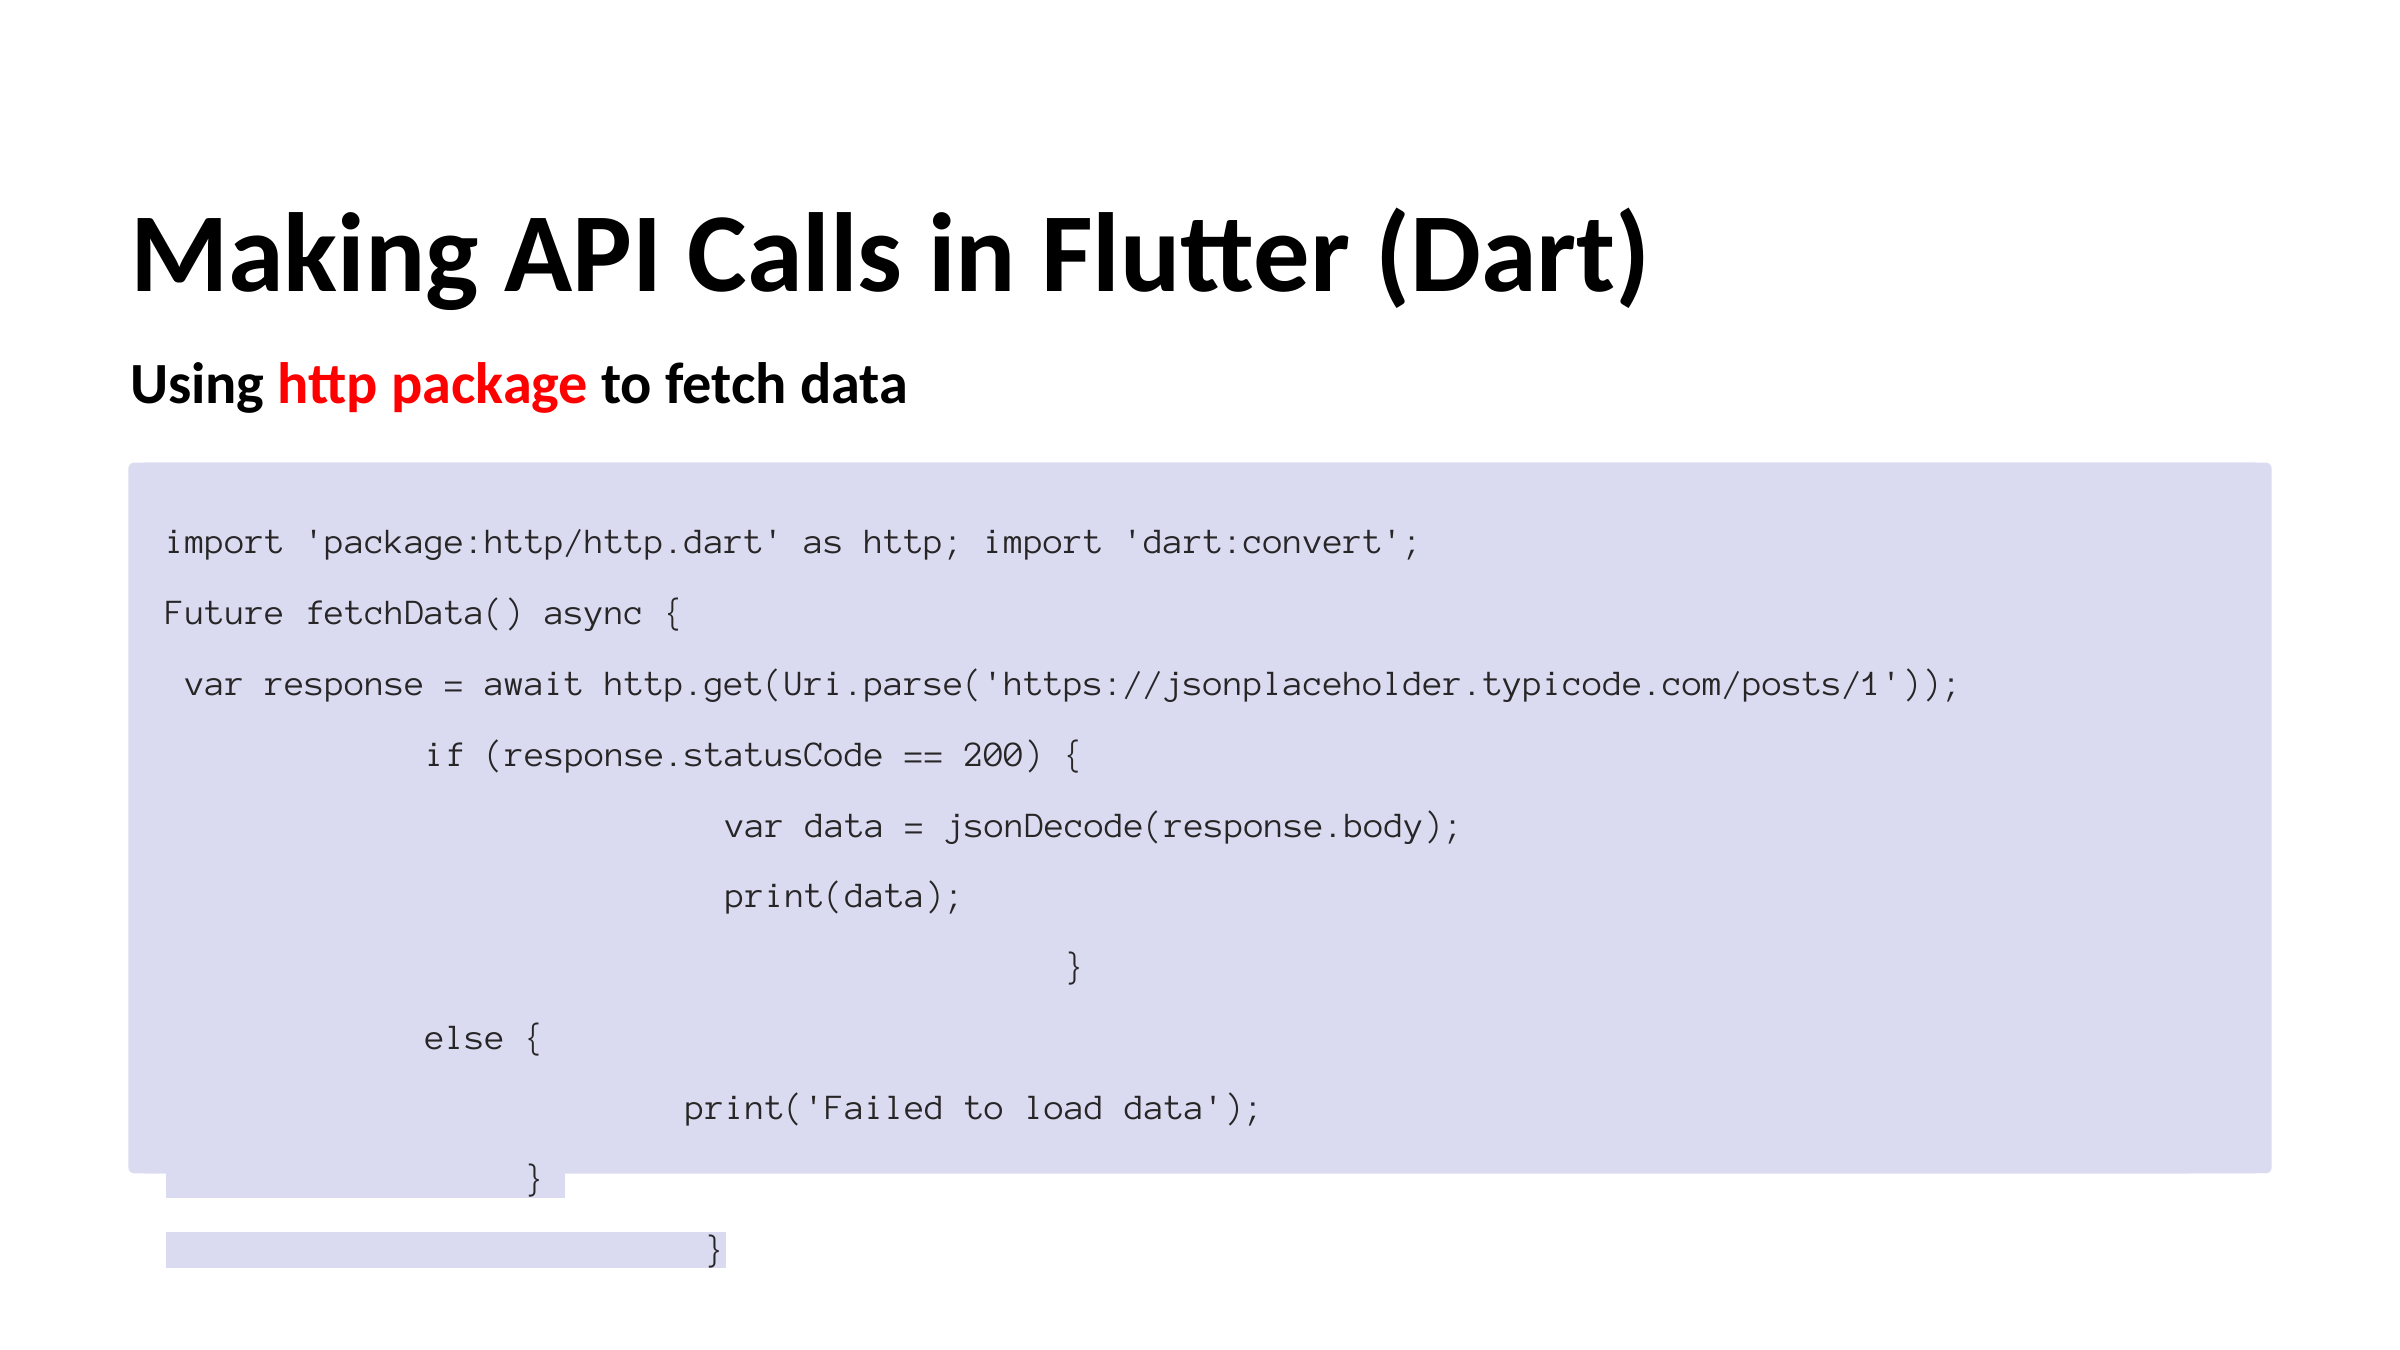

Making API Calls in Flutter (Dart)
Using http package to fetch data

import 'package:http/http.dart' as http; import 'dart:convert';
Future fetchData() async {
 var response = await http.get(Uri.parse('https://jsonplaceholder.typicode.com/posts/1'));
             if (response.statusCode == 200) {
                            var data = jsonDecode(response.body);
                            print(data);
                                             }
             else {
                          print('Failed to load data');
                  }
                           }